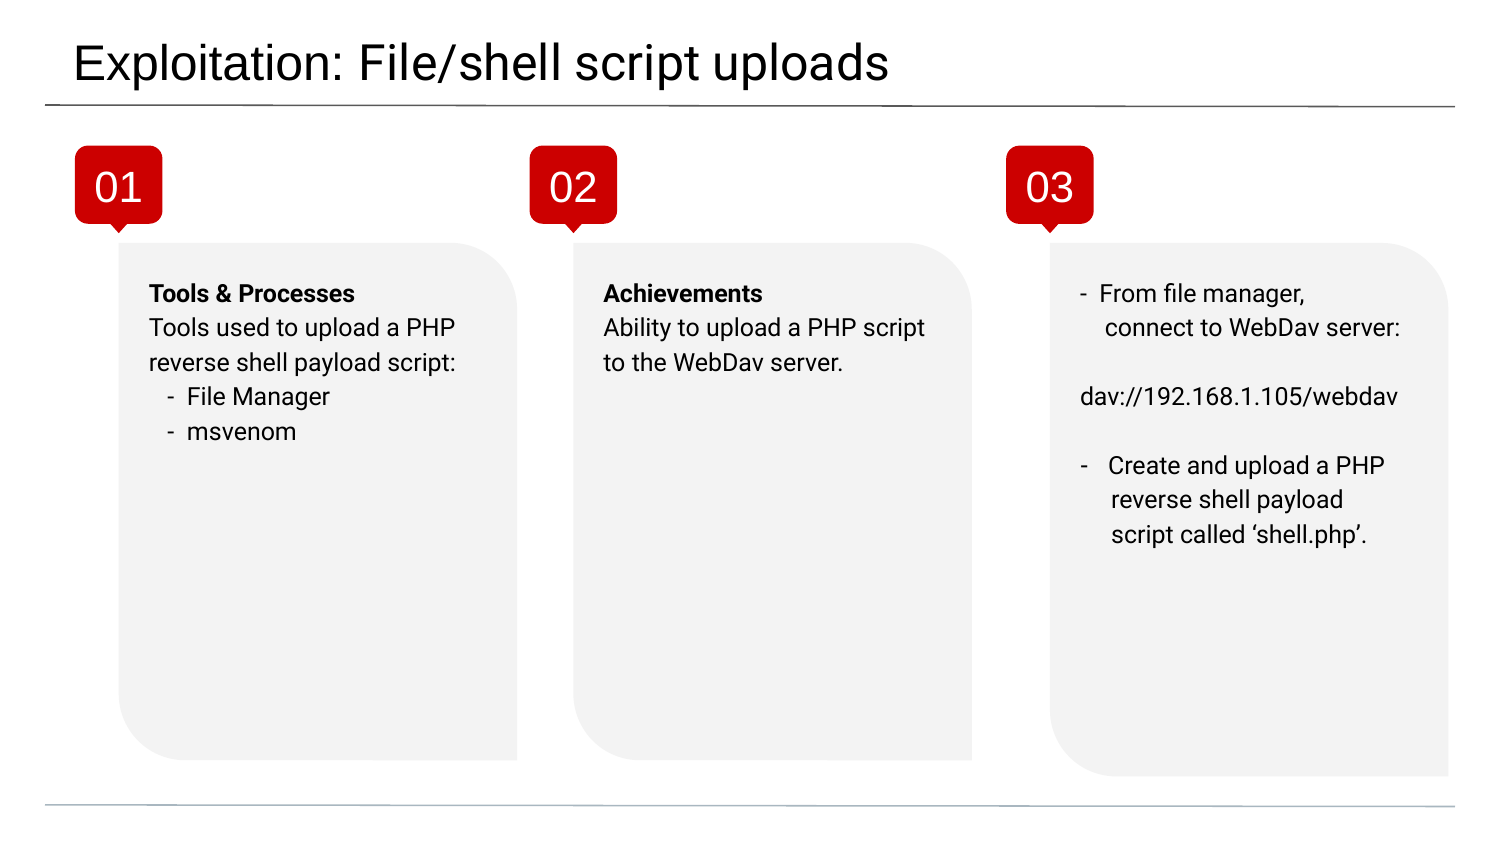

# Exploitation: File/shell script uploads
01

02

03

Tools & Processes
Tools used to upload a PHP reverse shell payload script:
   -  File Manager
   -  msvenom

Achievements
Ability to upload a PHP script to the WebDav server.

-  From file manager,
    connect to WebDav server:    dav://192.168.1.105/webdav

Create and upload a PHP
     reverse shell payload
     script called ‘shell.php’.